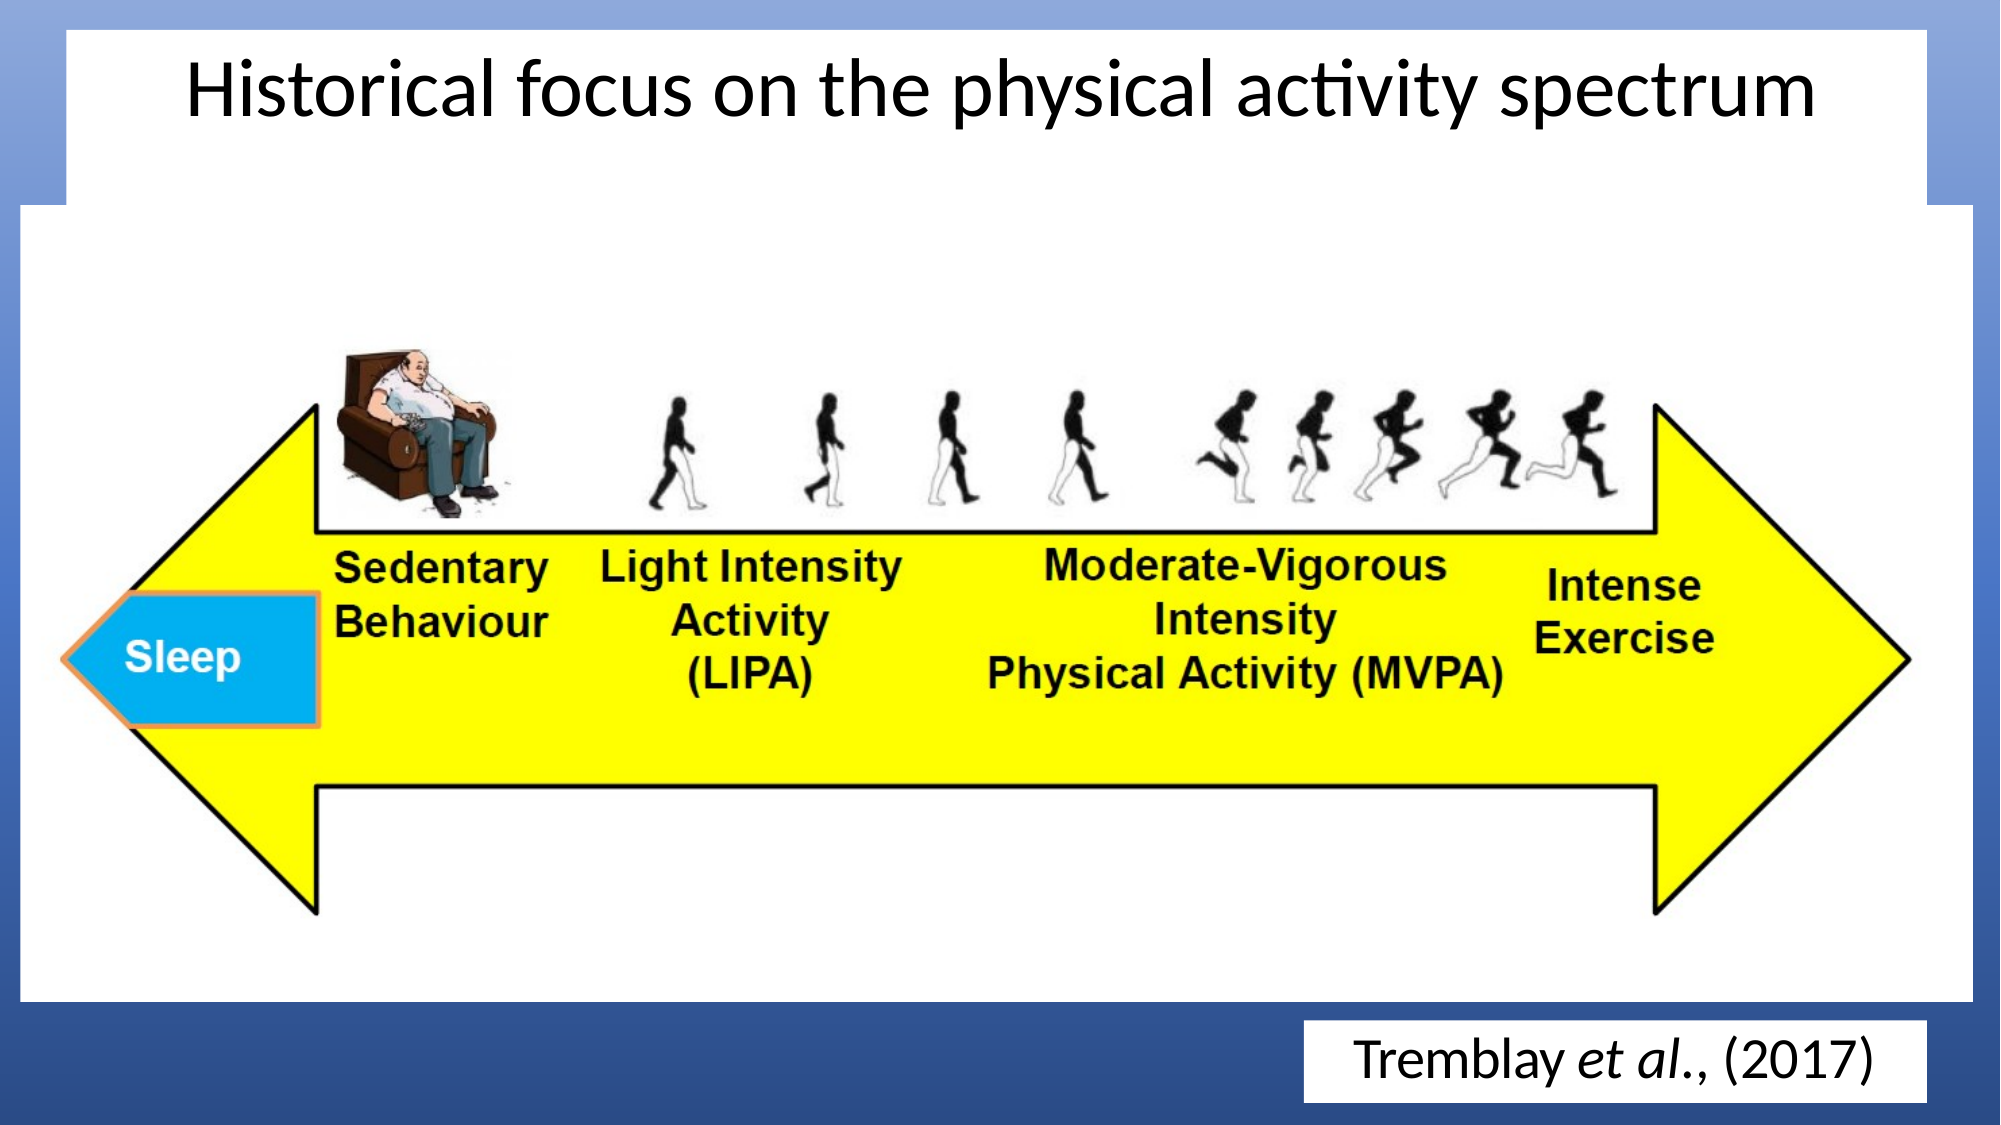

# Historical focus on the physical activity spectrum

Tremblay et al., (2017)